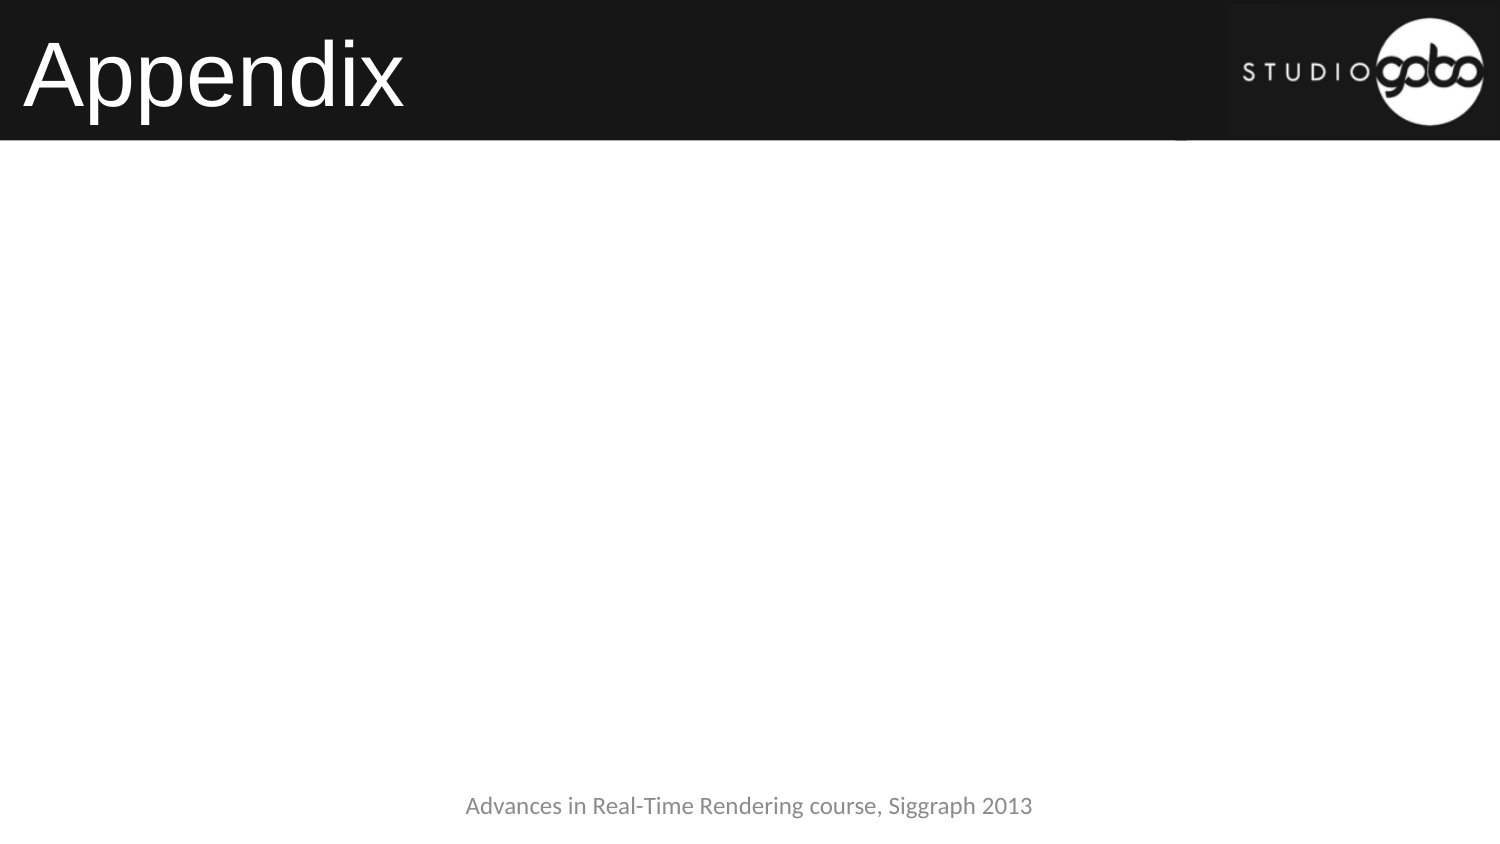

# Appendix

Advances in Real-Time Rendering course, Siggraph 2013